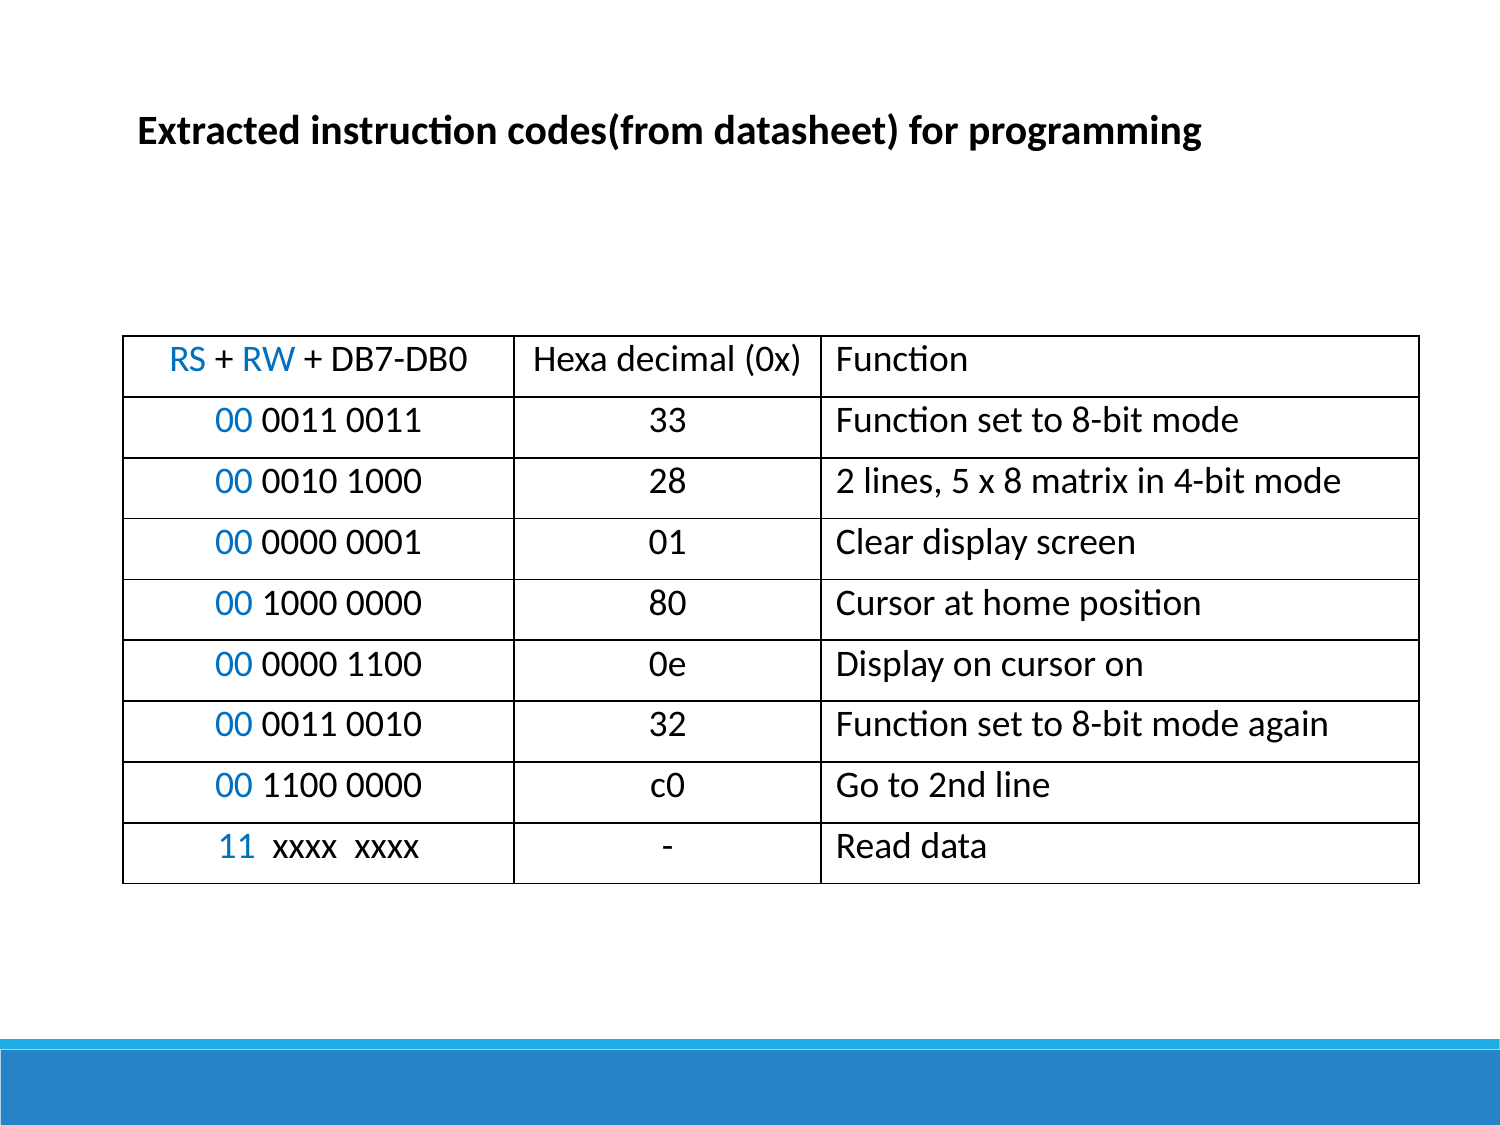

Extracted instruction codes(from datasheet) for programming
| RS + RW + DB7-DB0 | Hexa decimal (0x) | Function |
| --- | --- | --- |
| 00 0011 0011 | 33 | Function set to 8-bit mode |
| 00 0010 1000 | 28 | 2 lines, 5 x 8 matrix in 4-bit mode |
| 00 0000 0001 | 01 | Clear display screen |
| 00 1000 0000 | 80 | Cursor at home position |
| 00 0000 1100 | 0e | Display on cursor on |
| 00 0011 0010 | 32 | Function set to 8-bit mode again |
| 00 1100 0000 | c0 | Go to 2nd line |
| 11 xxxx xxxx | - | Read data |